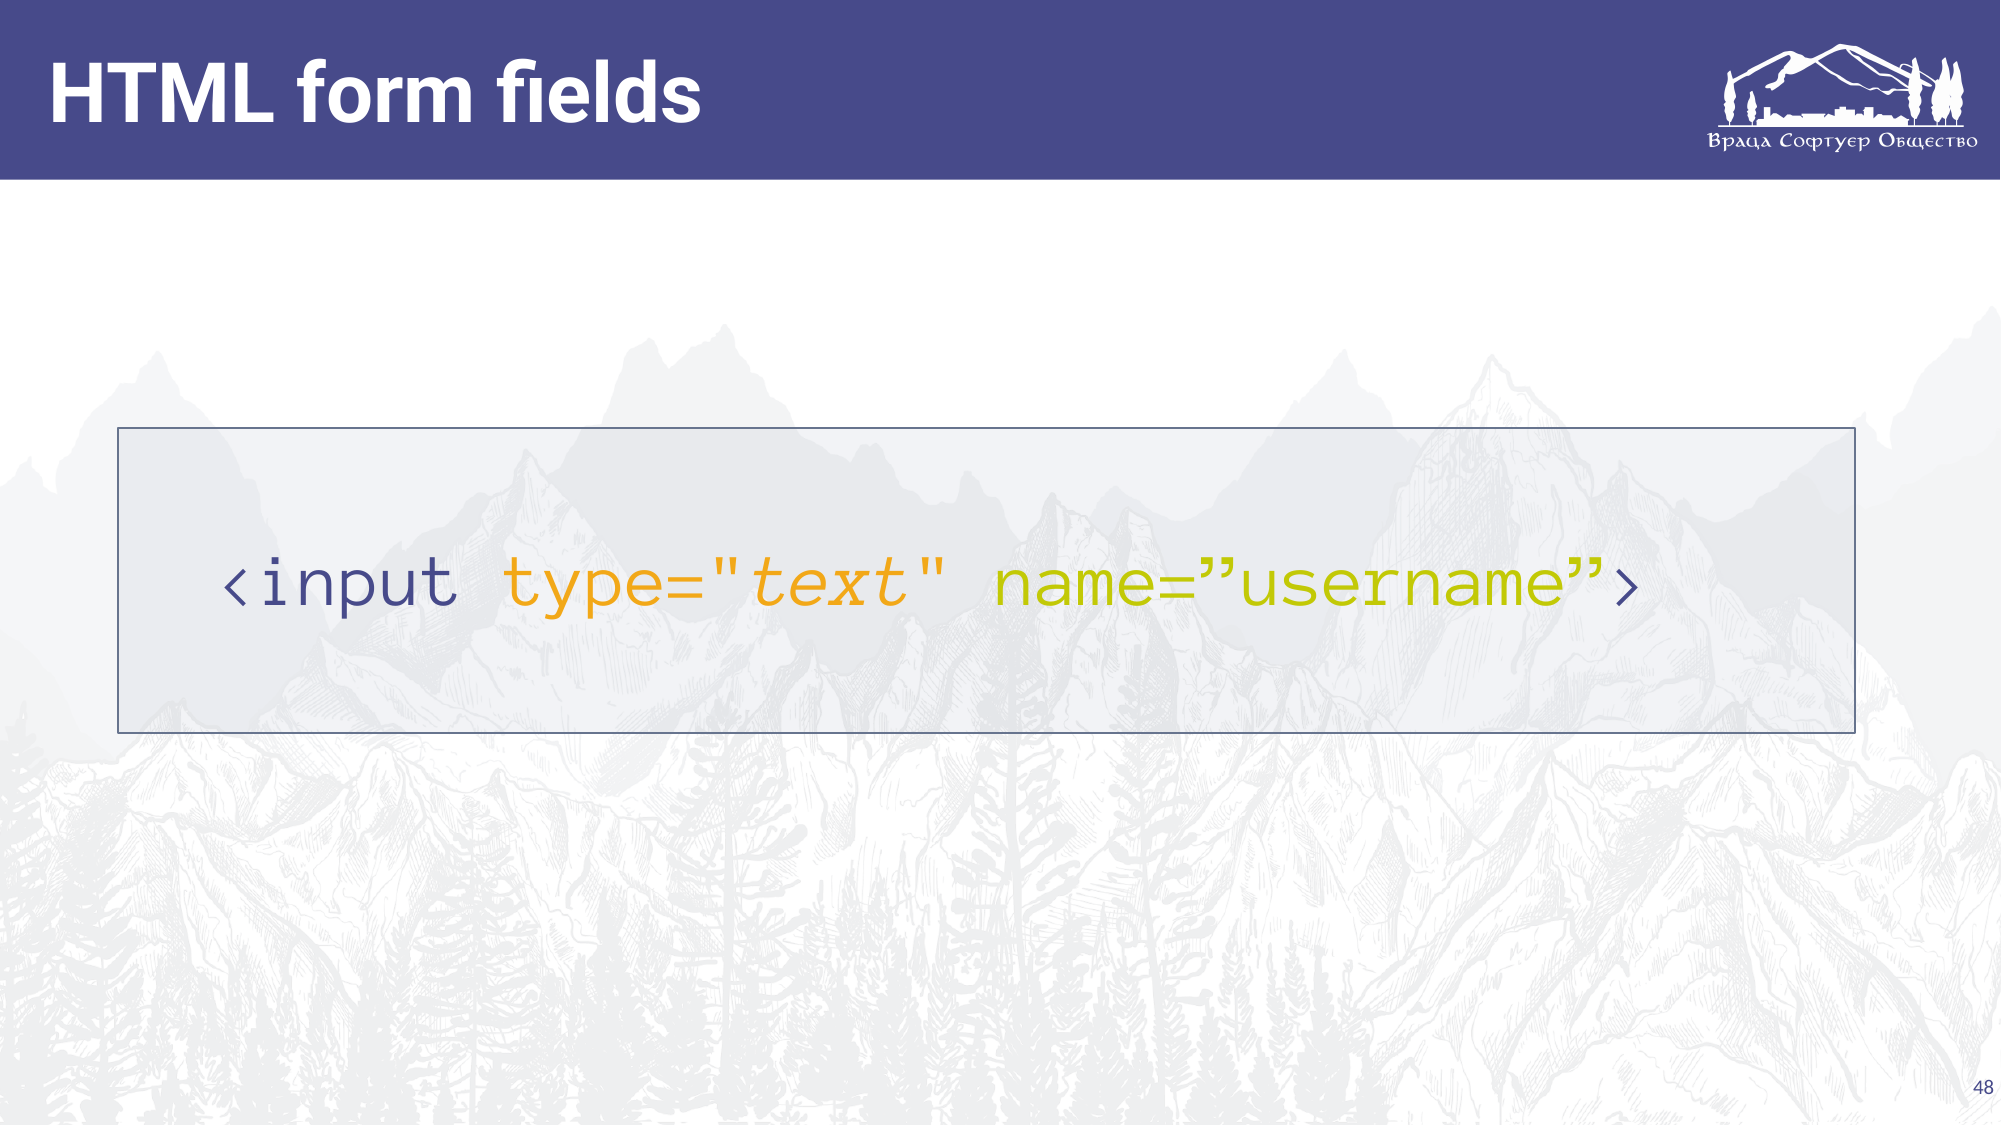

# HTML form fields

  <input type="text" name=”username”>

48